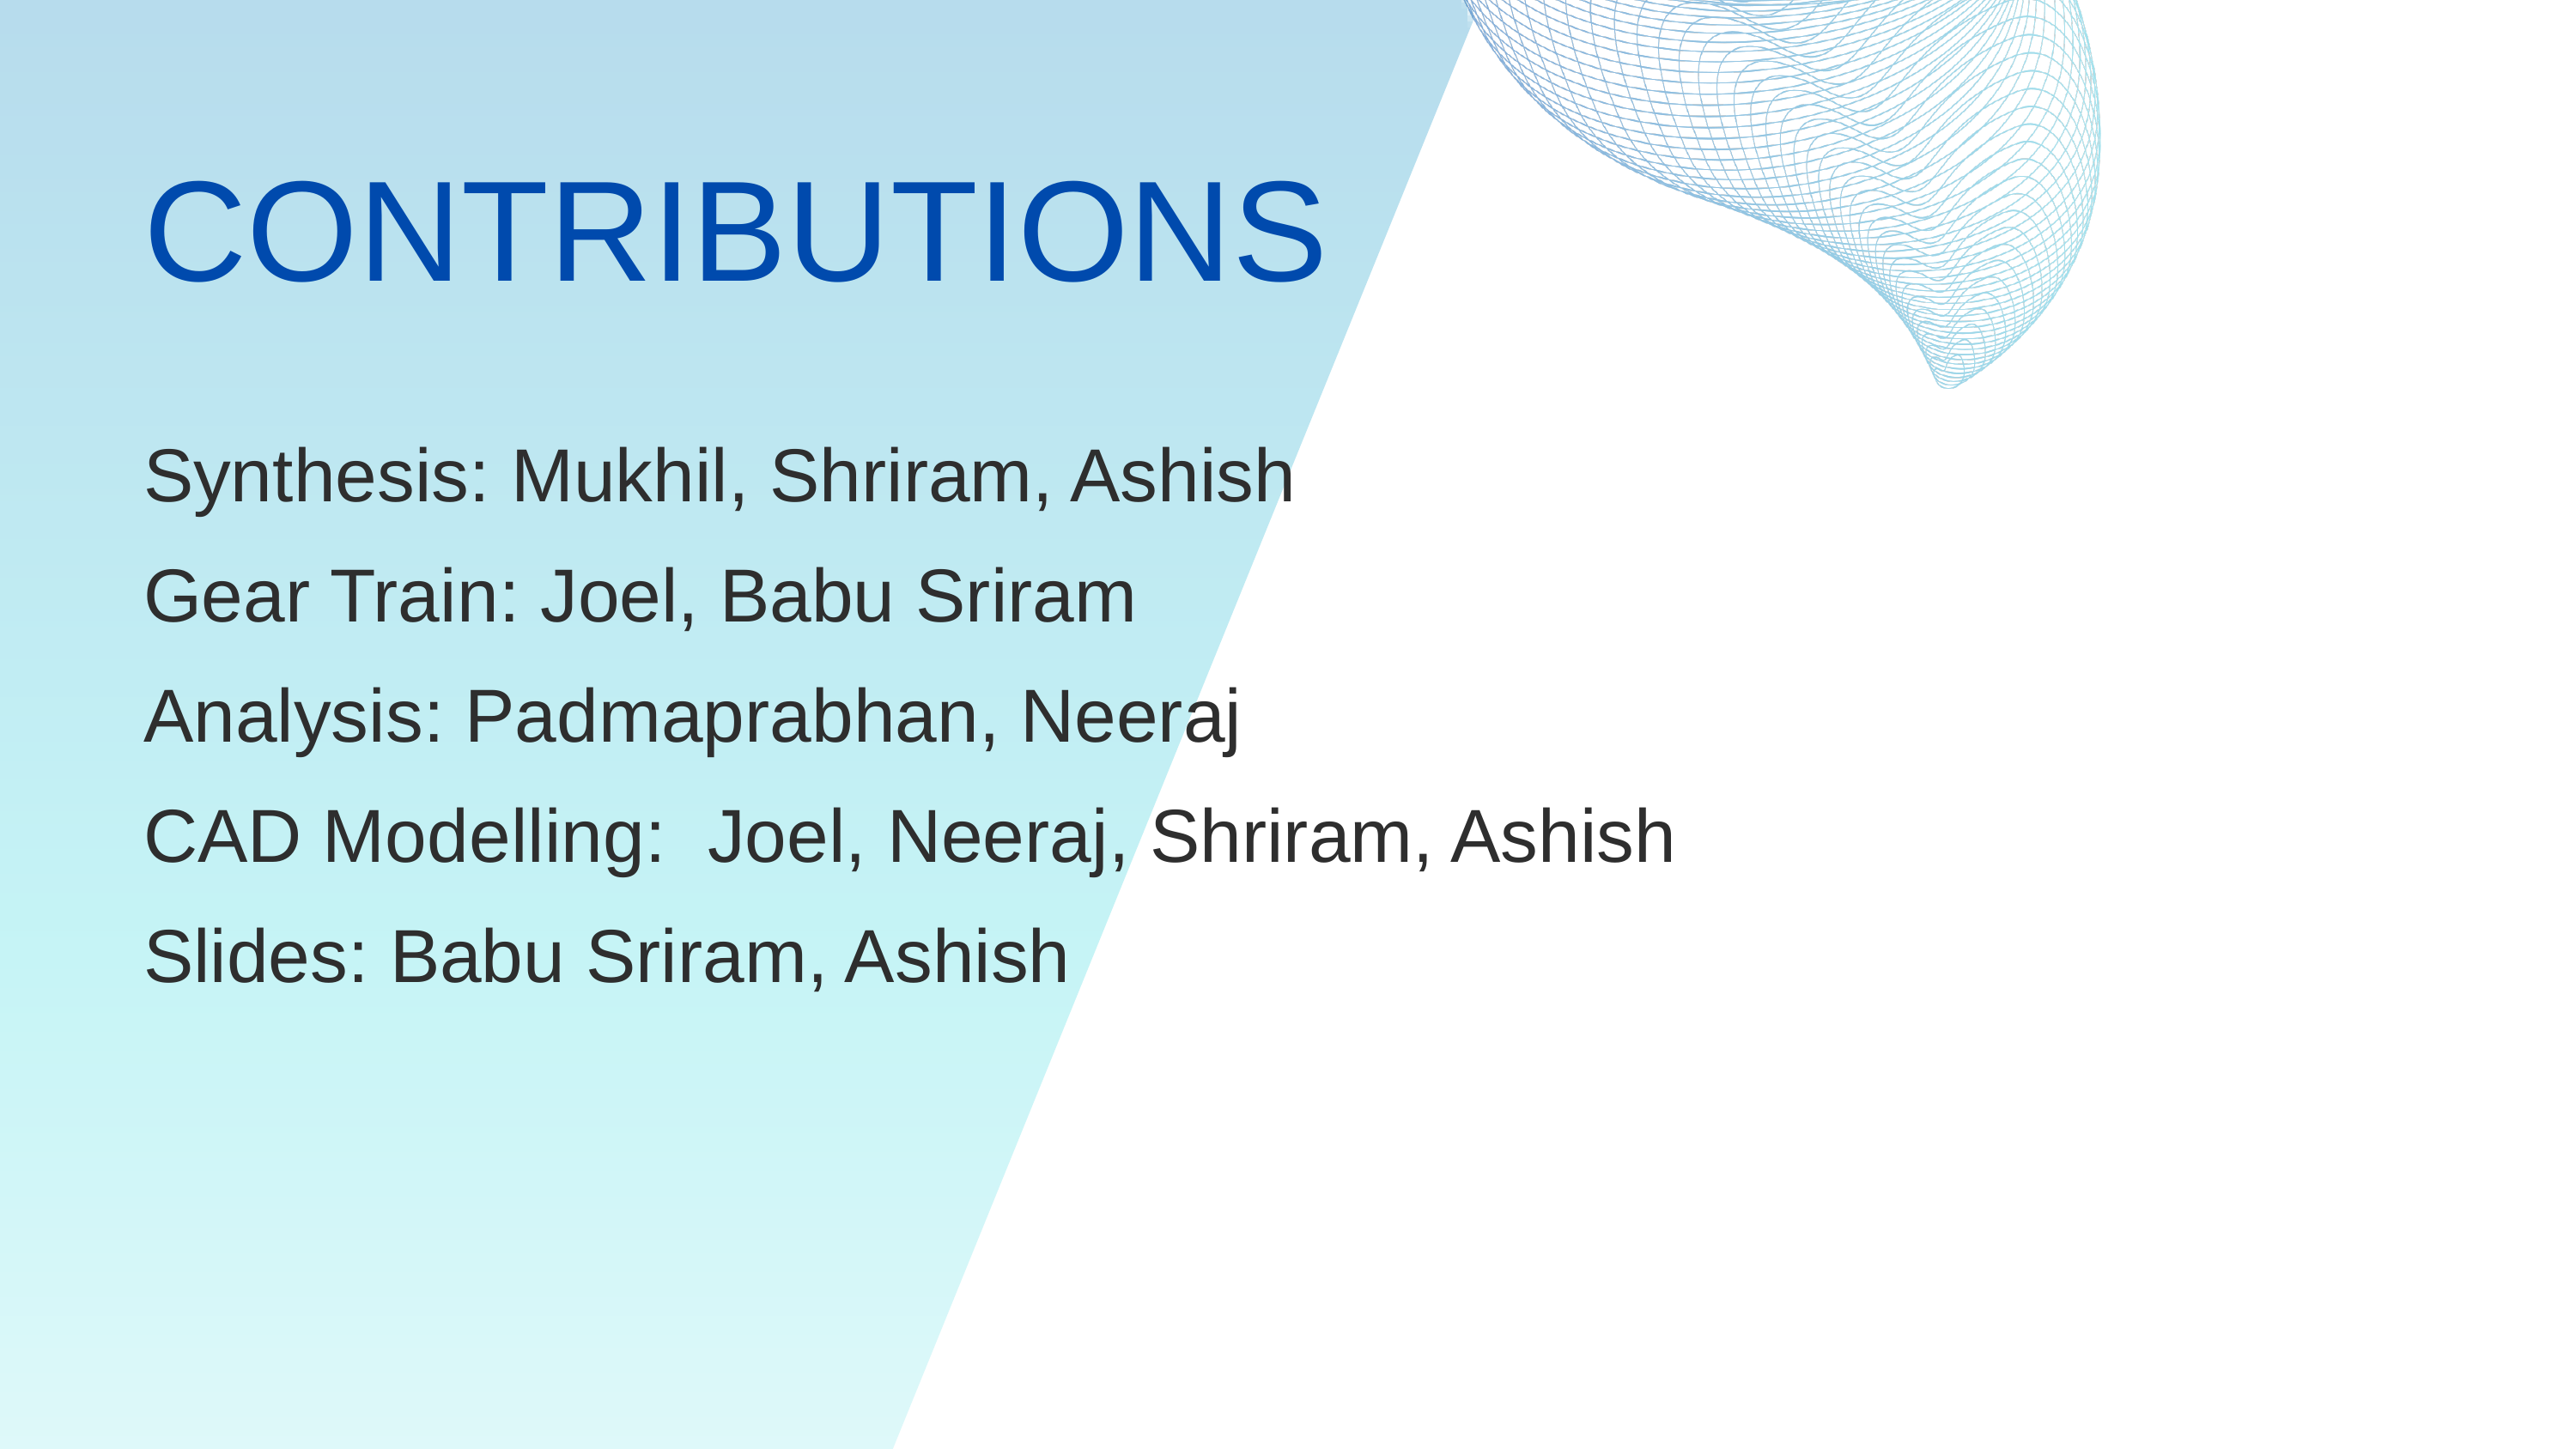

CONTRIBUTIONS
Synthesis: Mukhil, Shriram, Ashish
Gear Train: Joel, Babu Sriram
Analysis: Padmaprabhan, Neeraj
CAD Modelling:  Joel, Neeraj, Shriram, Ashish
Slides: Babu Sriram, Ashish